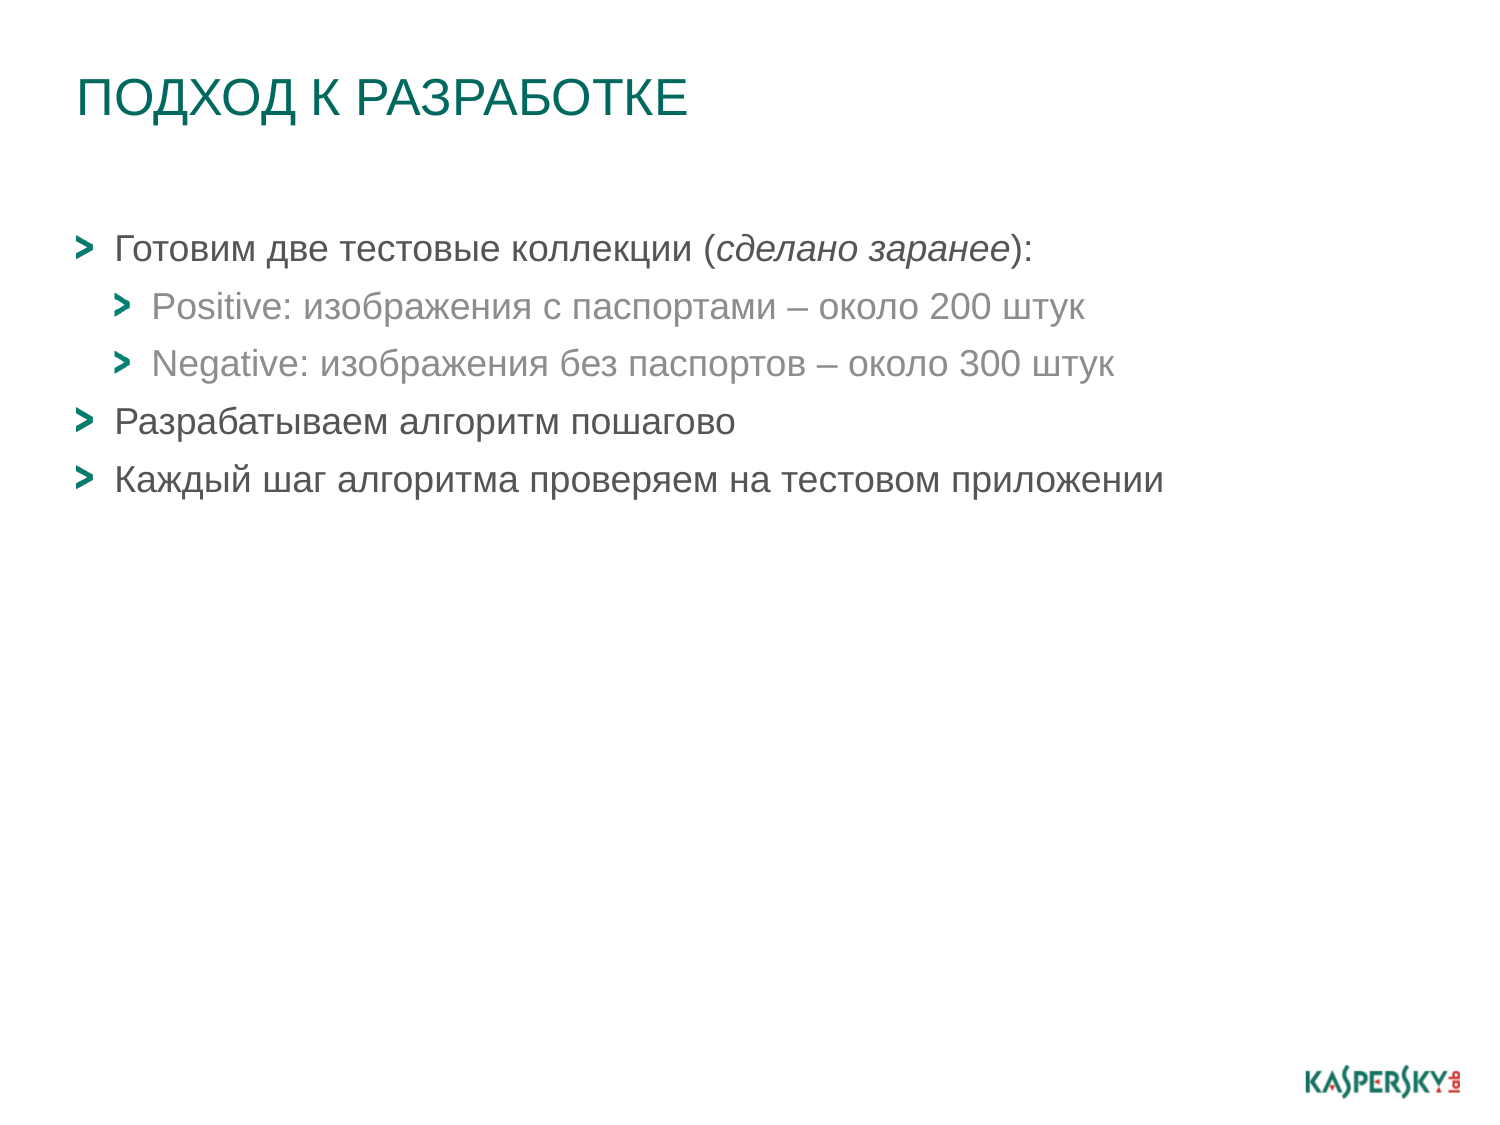

# Подход к разработке
Готовим две тестовые коллекции (сделано заранее):
Positive: изображения с паспортами – около 200 штук
Negative: изображения без паспортов – около 300 штук
Разрабатываем алгоритм пошагово
Каждый шаг алгоритма проверяем на тестовом приложении